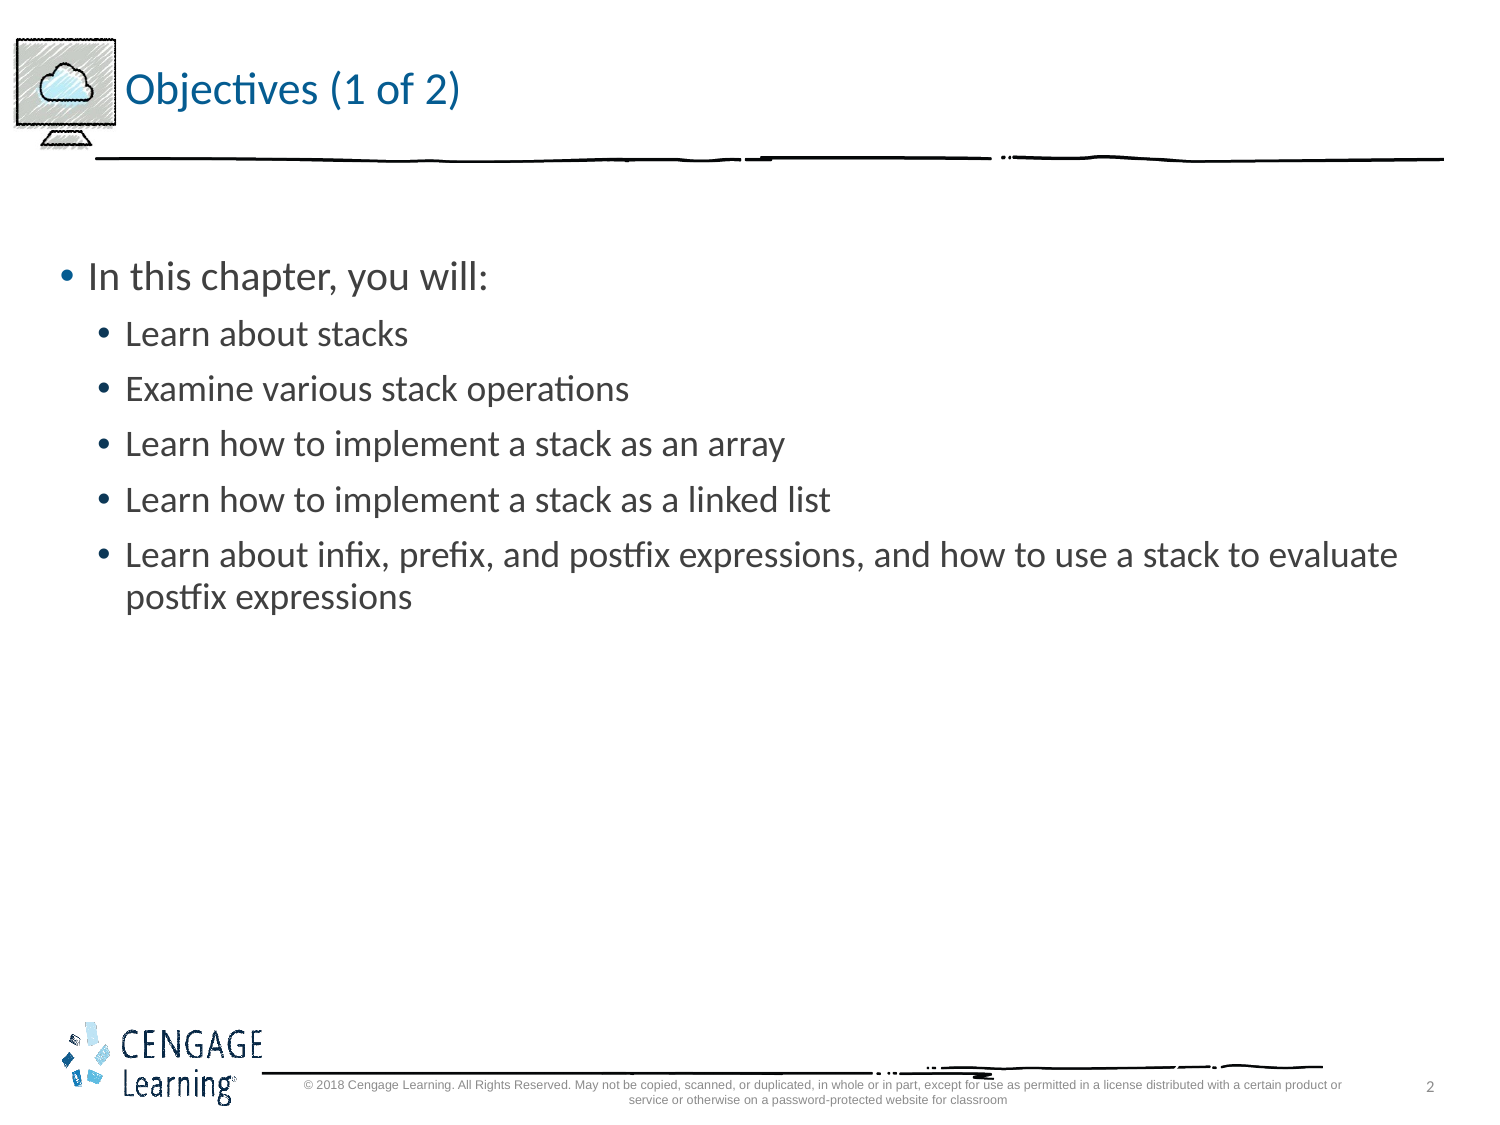

# Objectives (1 of 2)
In this chapter, you will:
Learn about stacks
Examine various stack operations
Learn how to implement a stack as an array
Learn how to implement a stack as a linked list
Learn about infix, prefix, and postfix expressions, and how to use a stack to evaluate postfix expressions
2
C© 2018 Cengage Learning. All Rights Reserved. May not be copied, scanned, or duplicated, in whole or in part, except for use as permitted in a license distributed with a certain product or service or otherwise on a password-protected website for classroom
++ Programming: From Problem Analysis to Program Design, Seventh Edition